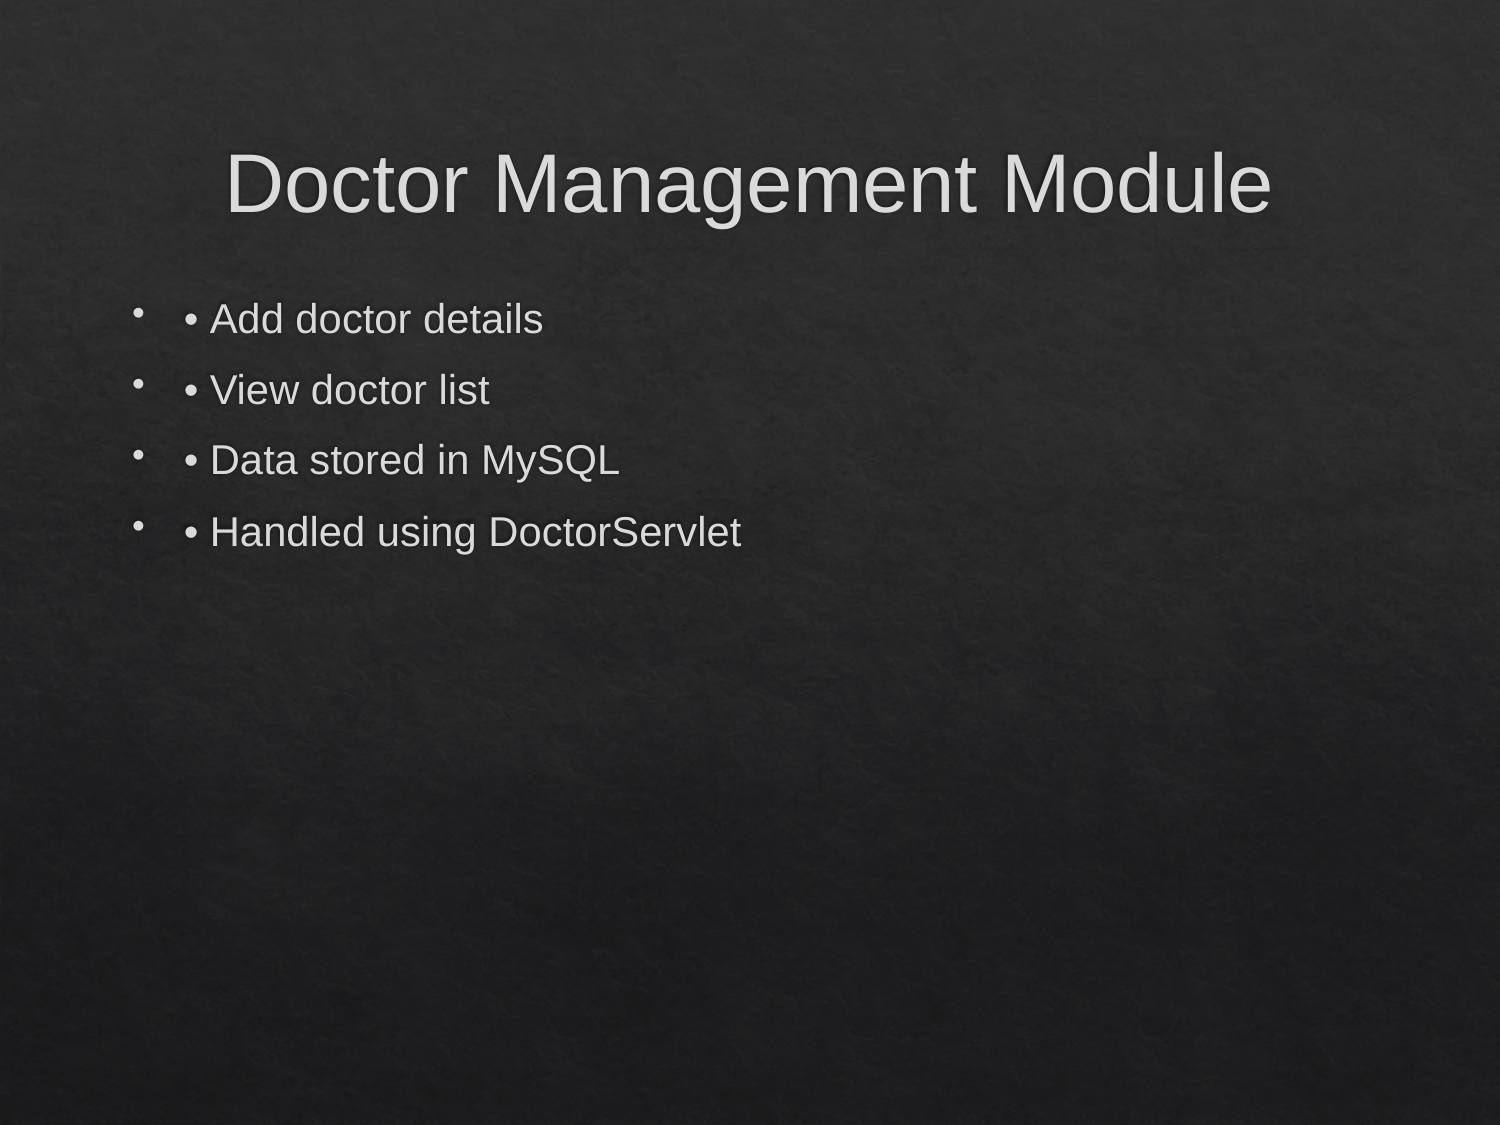

# Doctor Management Module
• Add doctor details
• View doctor list
• Data stored in MySQL
• Handled using DoctorServlet